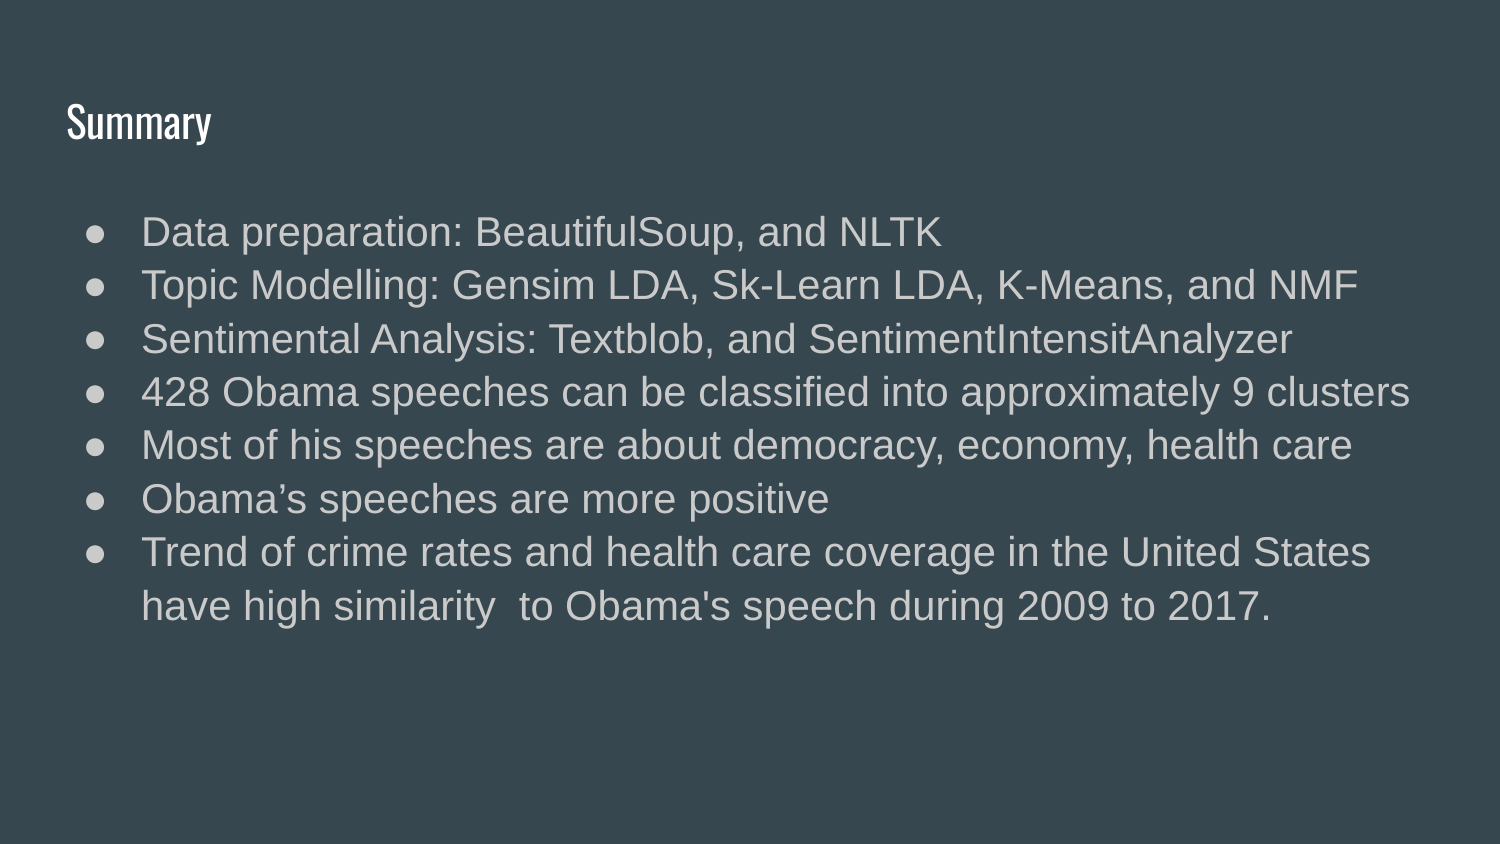

# Summary
Data preparation: BeautifulSoup, and NLTK
Topic Modelling: Gensim LDA, Sk-Learn LDA, K-Means, and NMF
Sentimental Analysis: Textblob, and SentimentIntensitAnalyzer
428 Obama speeches can be classified into approximately 9 clusters
Most of his speeches are about democracy, economy, health care
Obama’s speeches are more positive
Trend of crime rates and health care coverage in the United States have high similarity  to Obama's speech during 2009 to 2017.